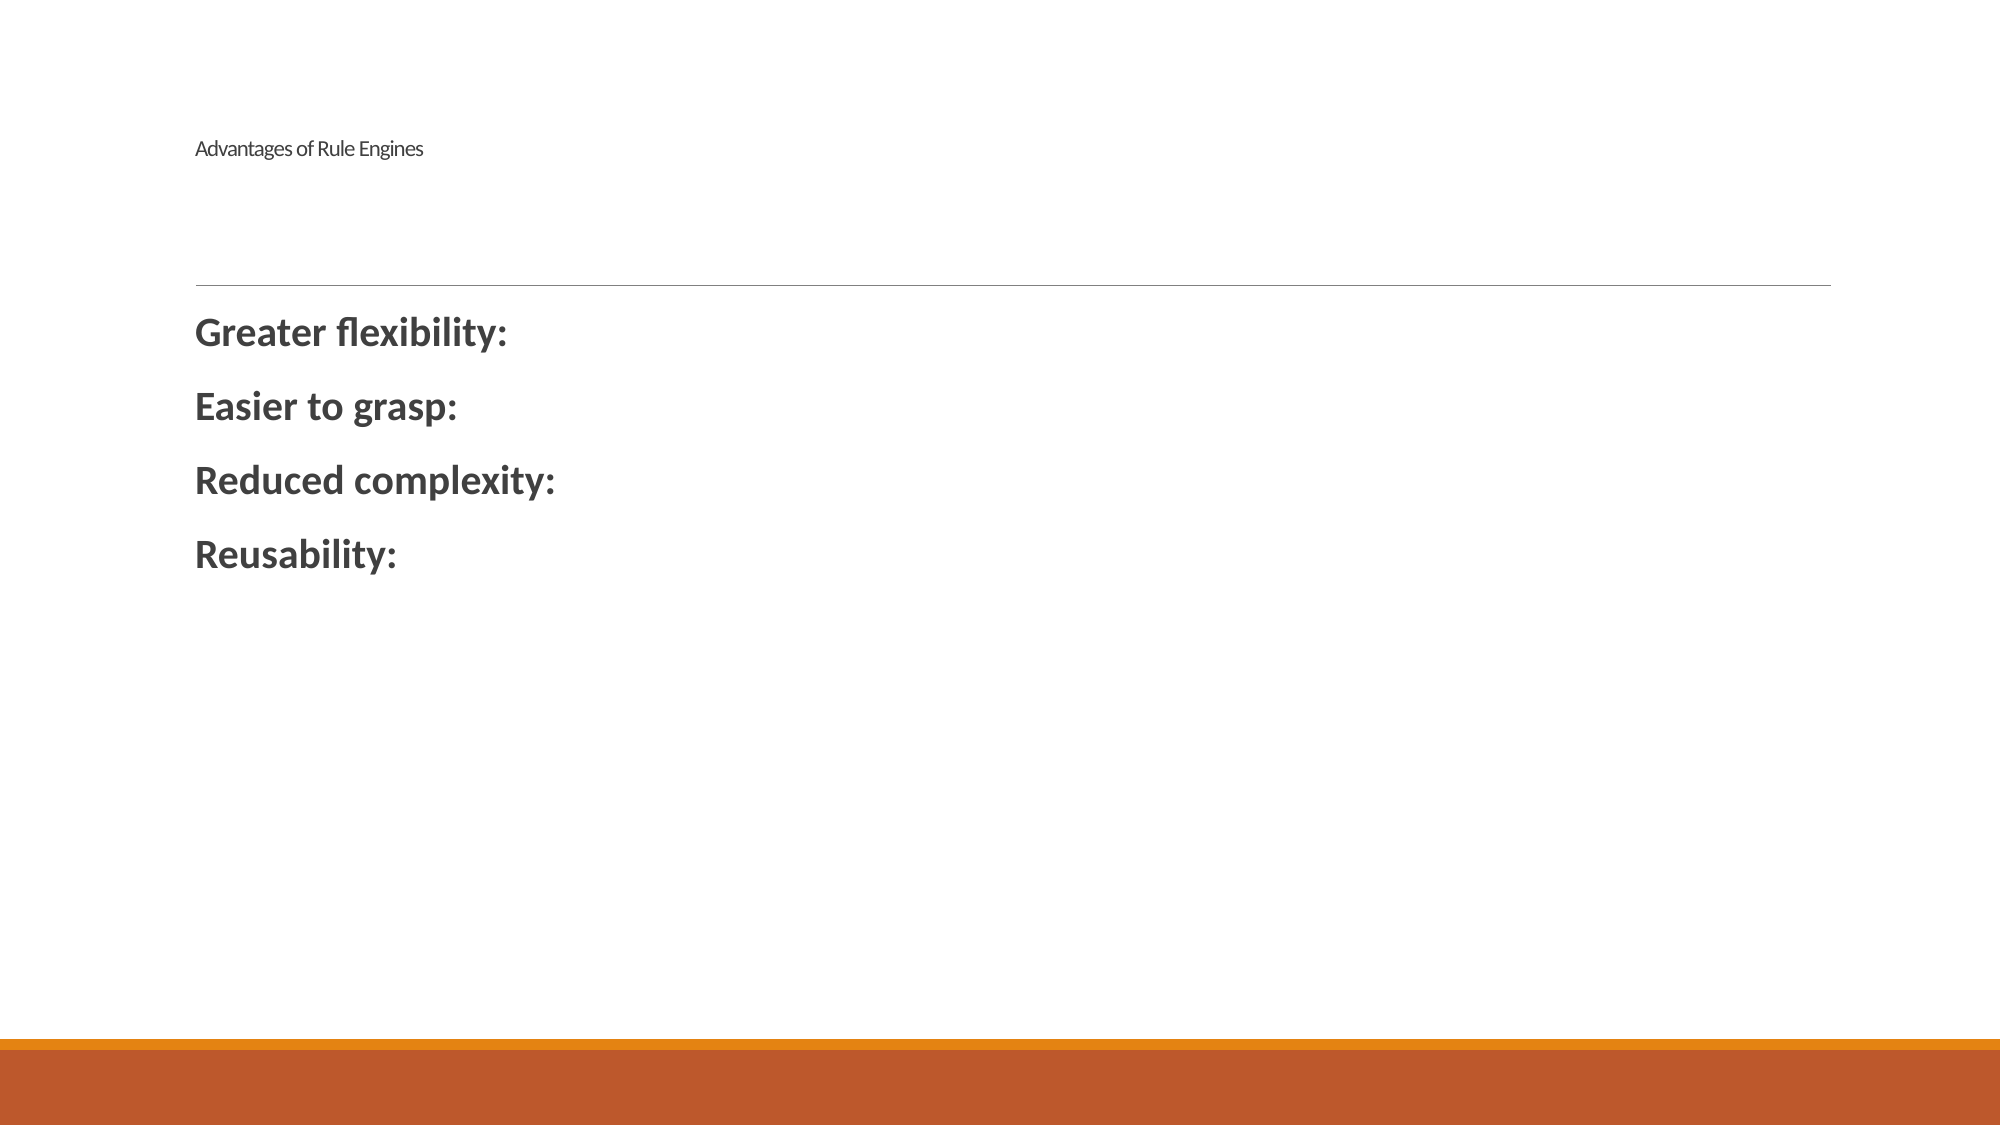

# Advantages of Rule Engines
Greater flexibility:
Easier to grasp:
Reduced complexity:
Reusability: